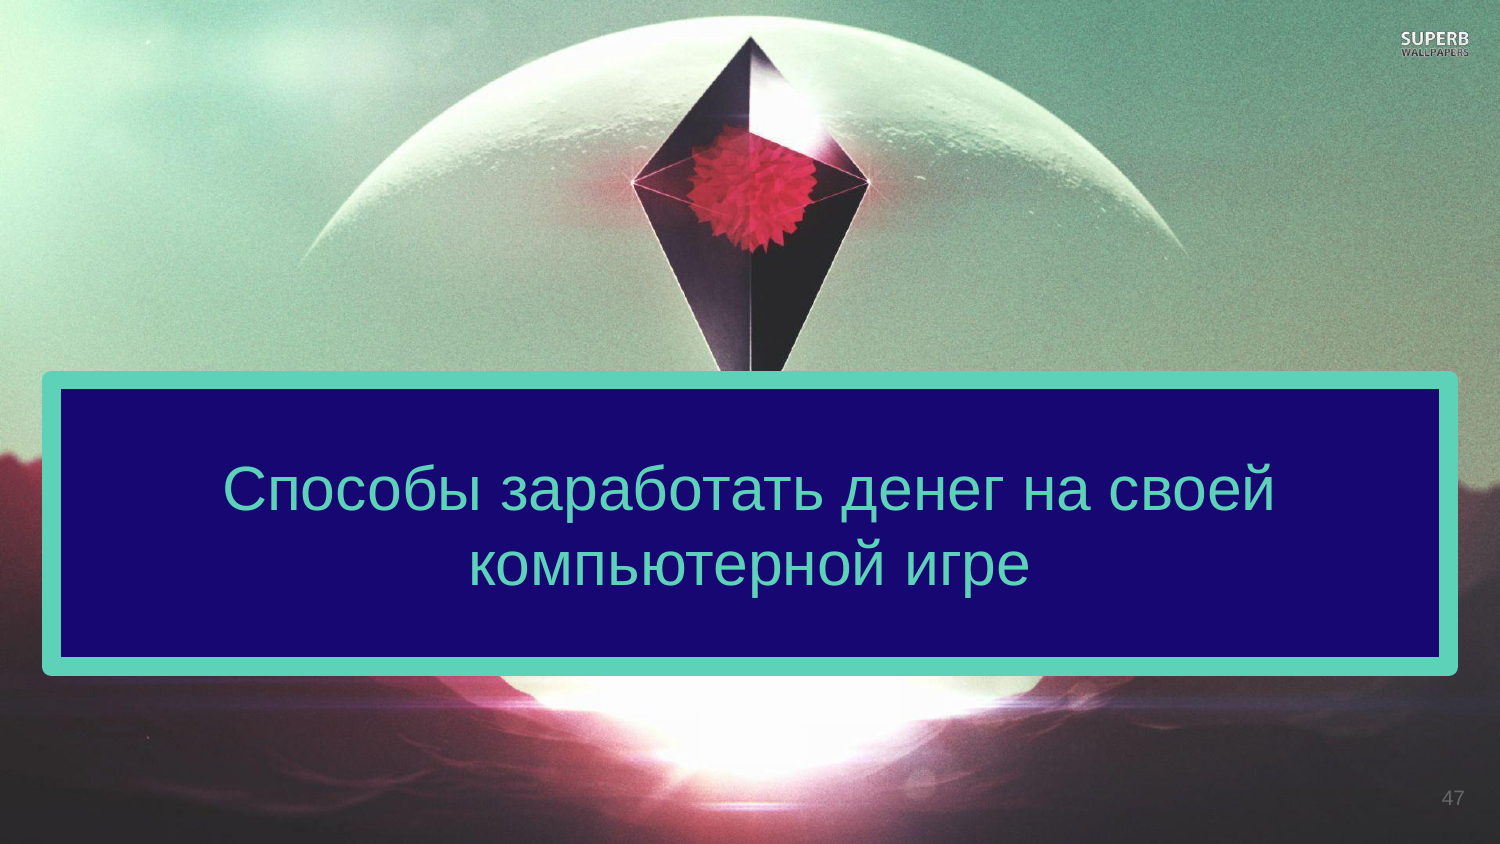

# Способы заработать денег на своей компьютерной игре
47